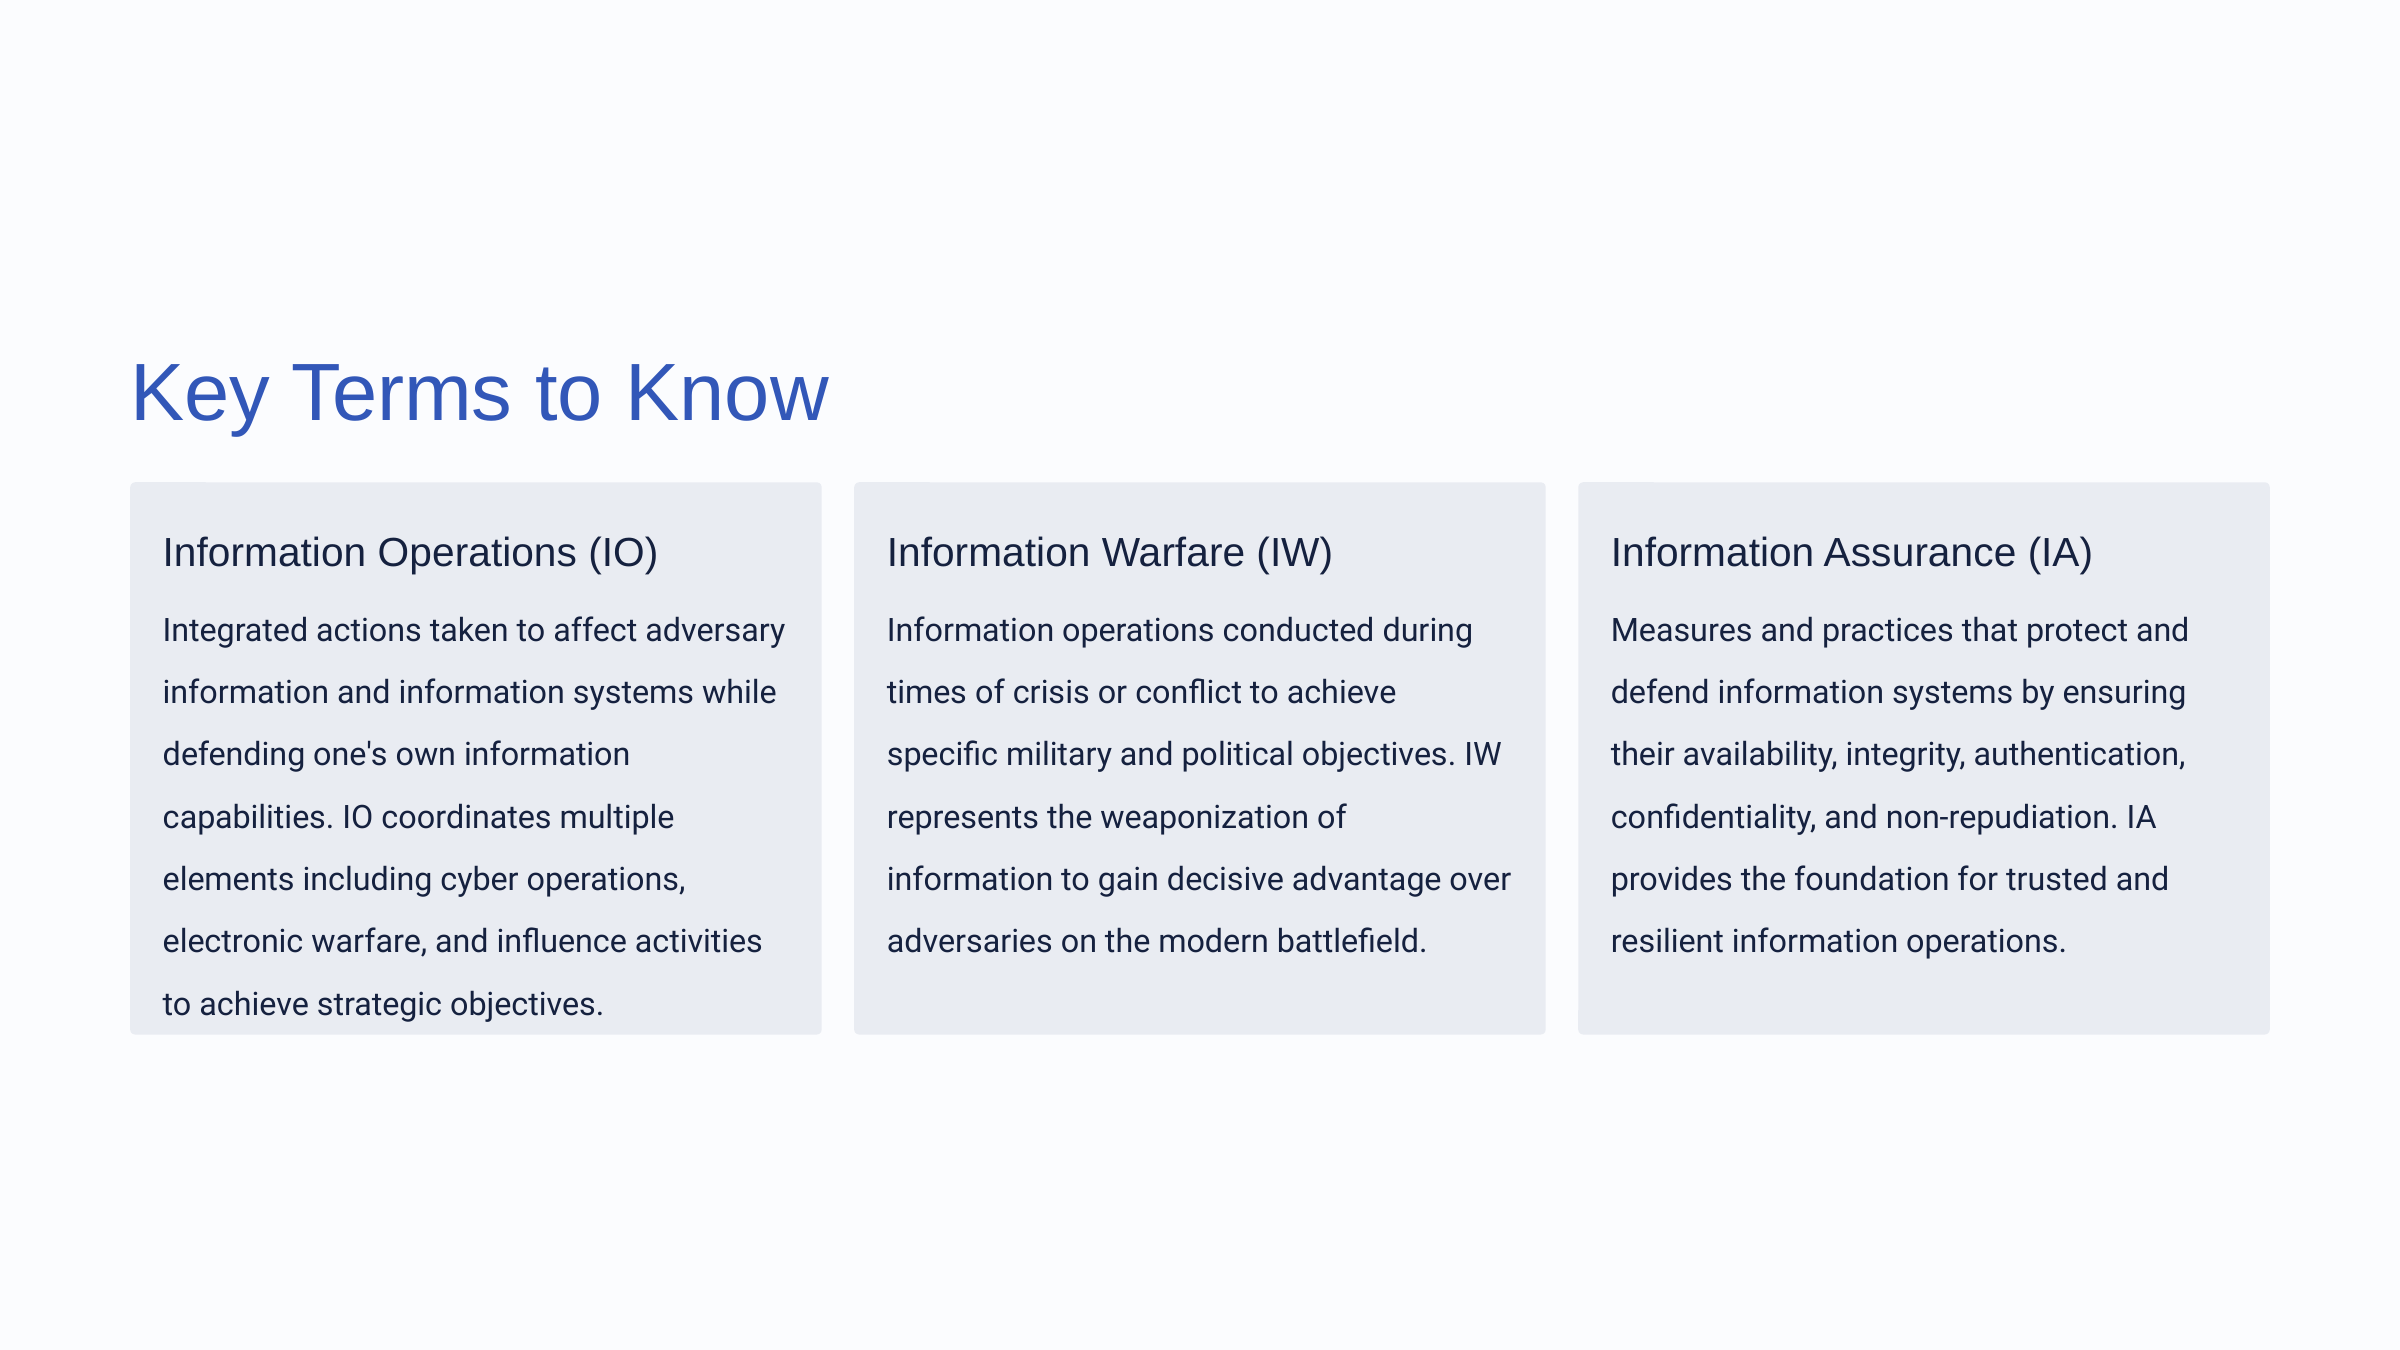

Key Terms to Know

Information Operations (IO)
Information Warfare (IW)
Information Assurance (IA)
Integrated actions taken to affect adversary information and information systems while defending one's own information capabilities. IO coordinates multiple elements including cyber operations, electronic warfare, and influence activities to achieve strategic objectives.
Information operations conducted during times of crisis or conflict to achieve specific military and political objectives. IW represents the weaponization of information to gain decisive advantage over adversaries on the modern battlefield.
Measures and practices that protect and defend information systems by ensuring their availability, integrity, authentication, confidentiality, and non-repudiation. IA provides the foundation for trusted and resilient information operations.